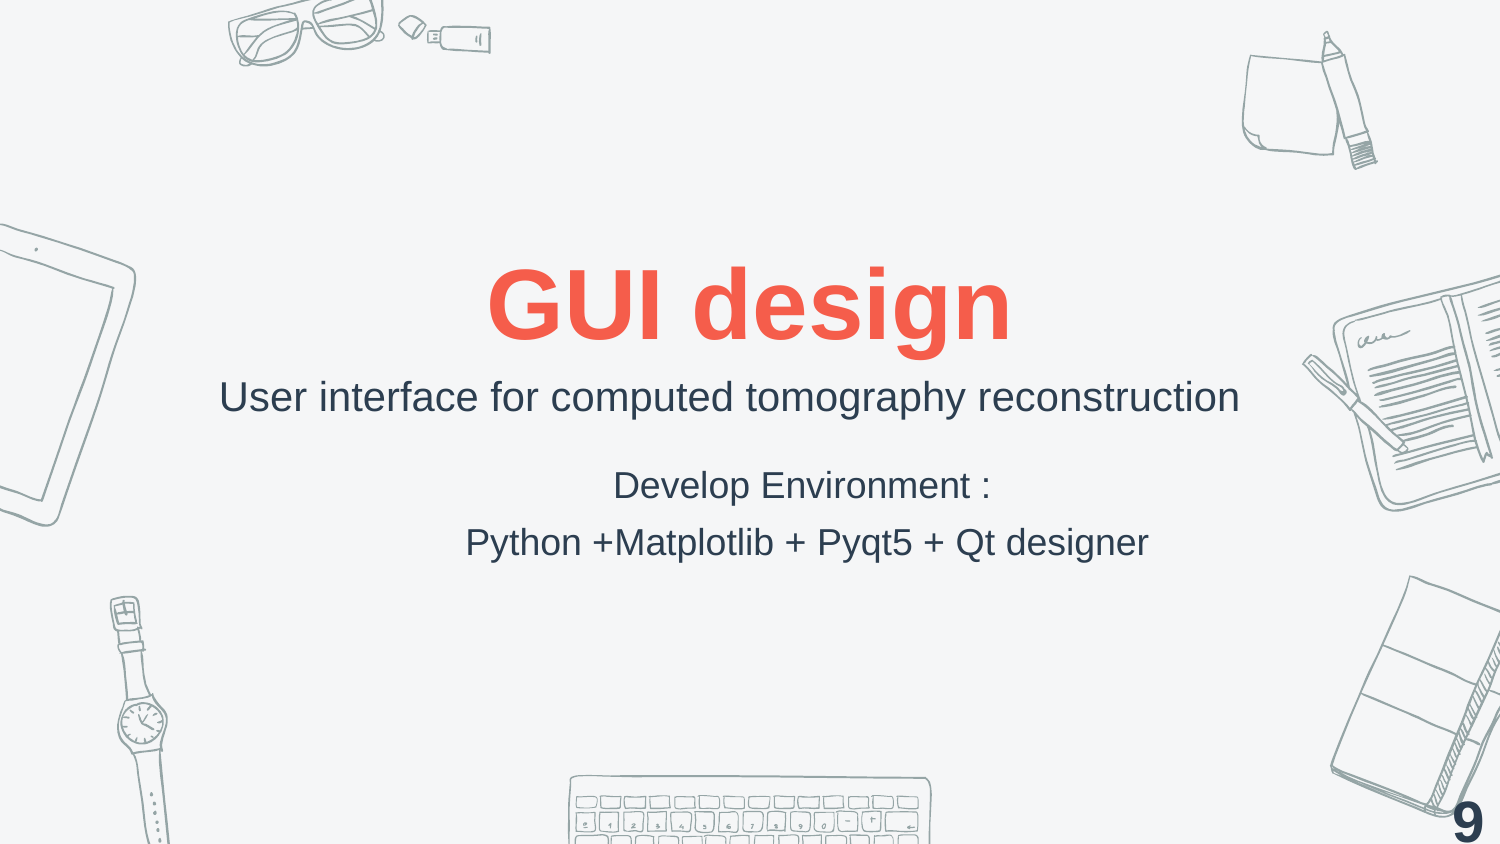

GUI design
User interface for computed tomography reconstruction
Develop Environment :
Python +Matplotlib + Pyqt5 + Qt designer
9